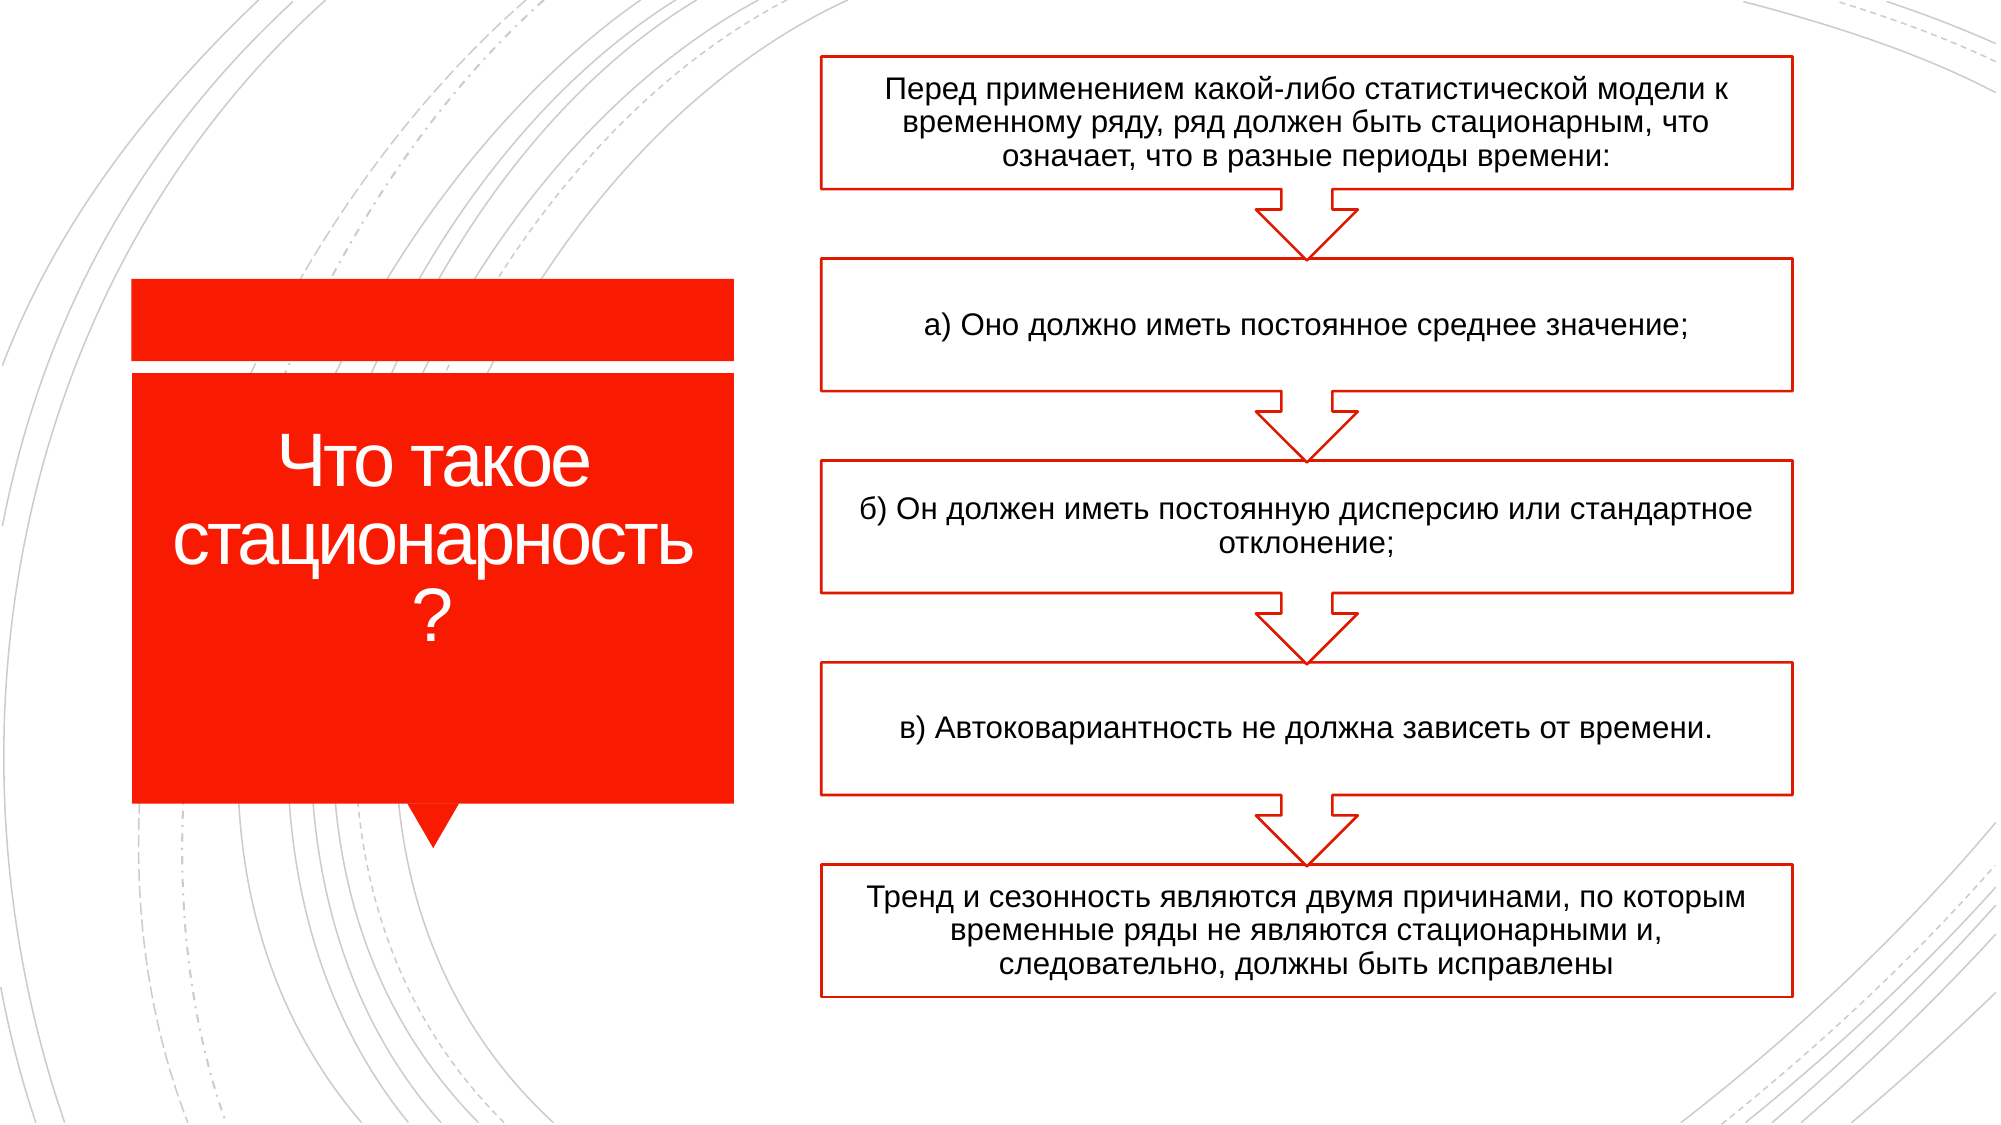

Тренд и сезонность являются двумя причинами, по которым временные ряды не являются стационарными и, следовательно, должны быть исправлены
в) Автоковариантность не должна зависеть от времени.
б) Он должен иметь постоянную дисперсию или стандартное отклонение;
а) Оно должно иметь постоянное среднее значение;
Перед применением какой-либо статистической модели к временному ряду, ряд должен быть стационарным, что означает, что в разные периоды времени:
# Что такое стационарность?